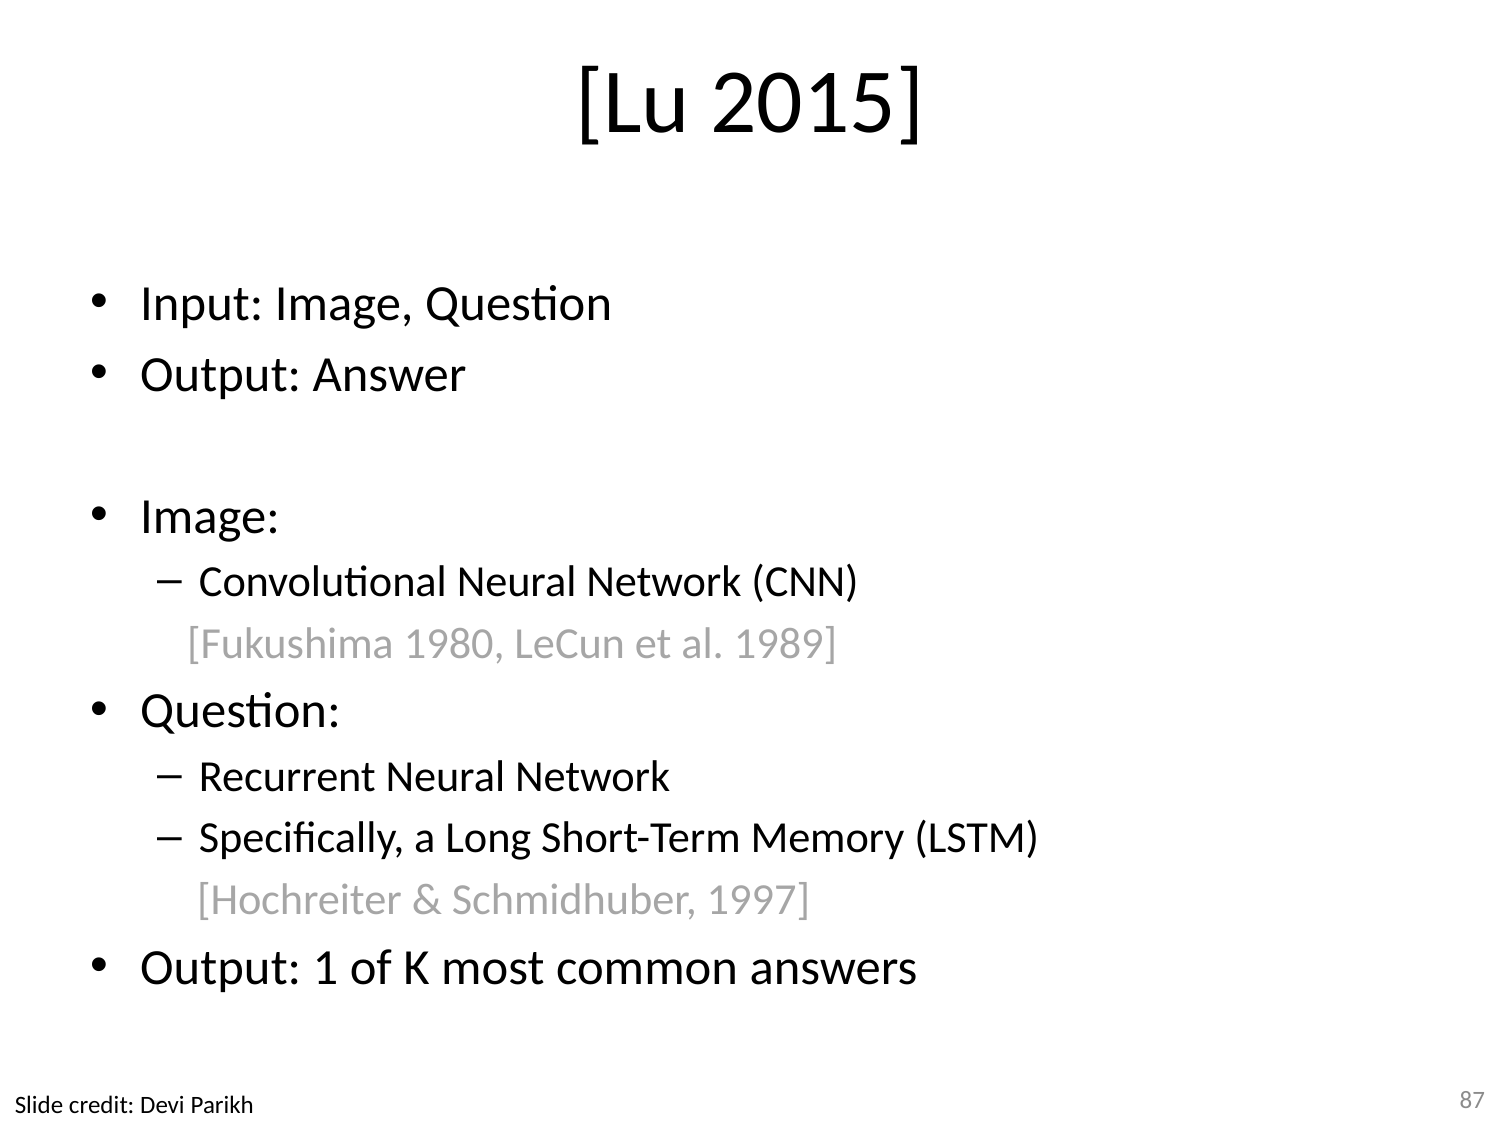

# [Lu 2015]
Input: Image, Question
Output: Answer

Image:
Convolutional Neural Network (CNN)
   [Fukushima 1980, LeCun et al. 1989]
Question:
Recurrent Neural Network
Specifically, a Long Short-Term Memory (LSTM)
    [Hochreiter & Schmidhuber, 1997]
Output: 1 of K most common answers
87